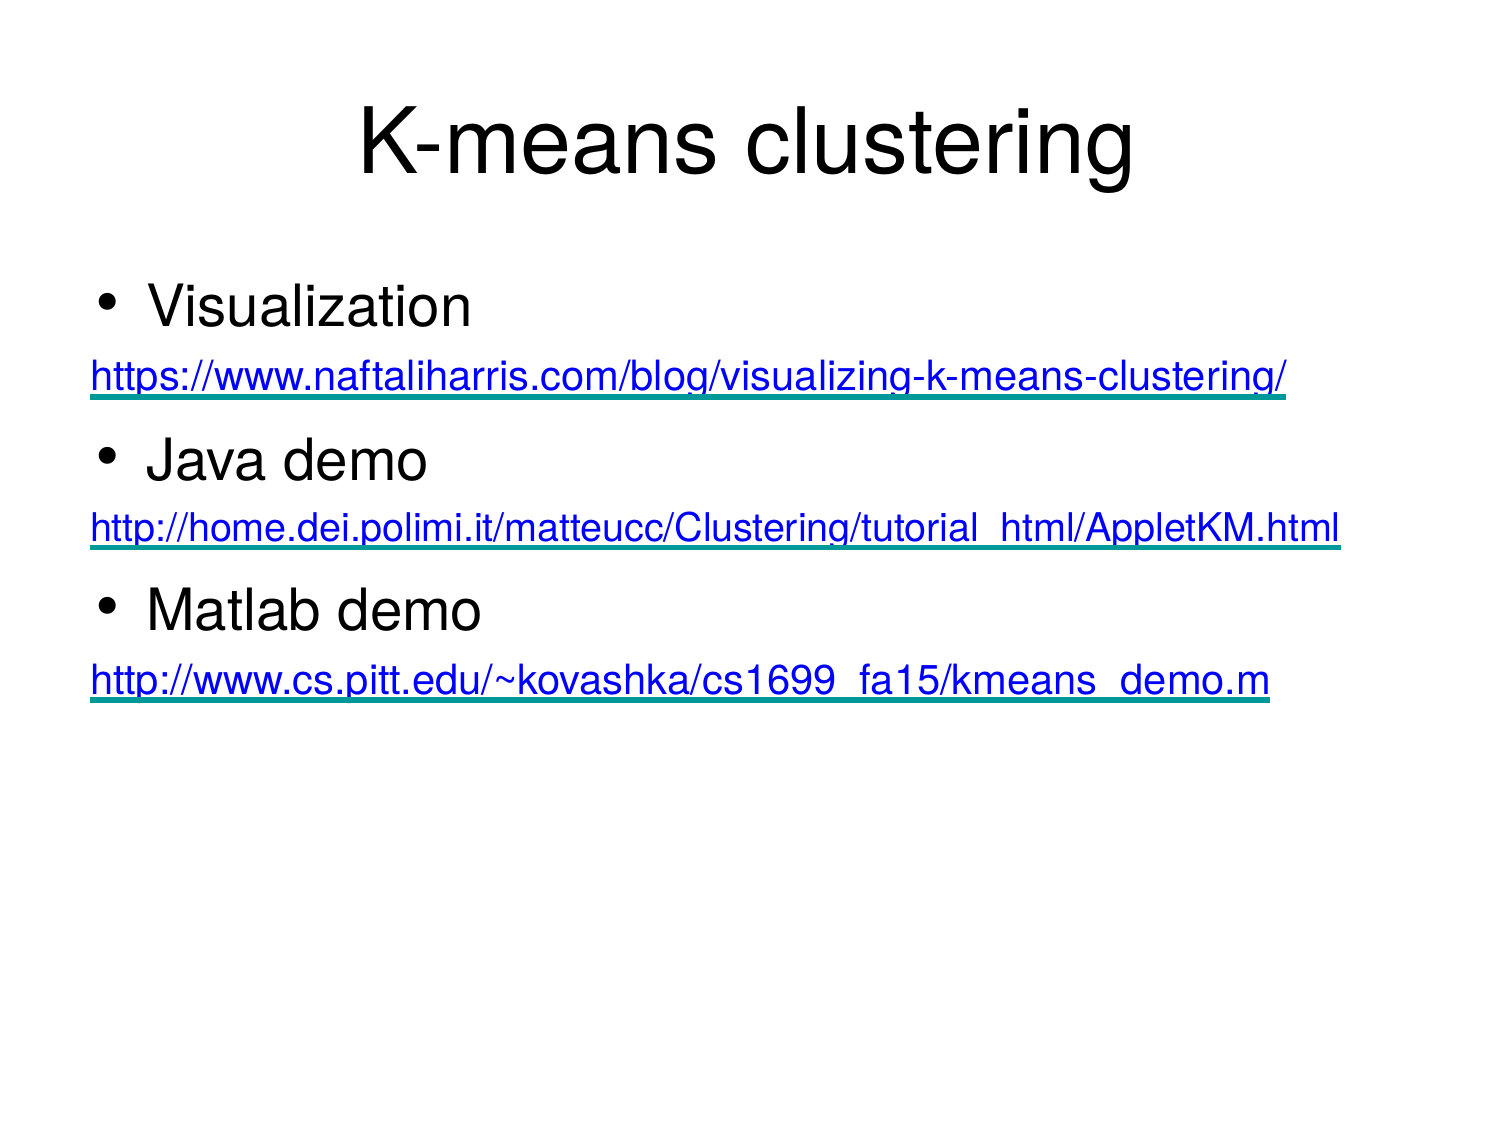

# K-means clustering
Visualization
https://www.naftaliharris.com/blog/visualizing-k-means-clustering/
Java demo
http://home.dei.polimi.it/matteucc/Clustering/tutorial_html/AppletKM.html
Matlab demo
http://www.cs.pitt.edu/~kovashka/cs1699_fa15/kmeans_demo.m